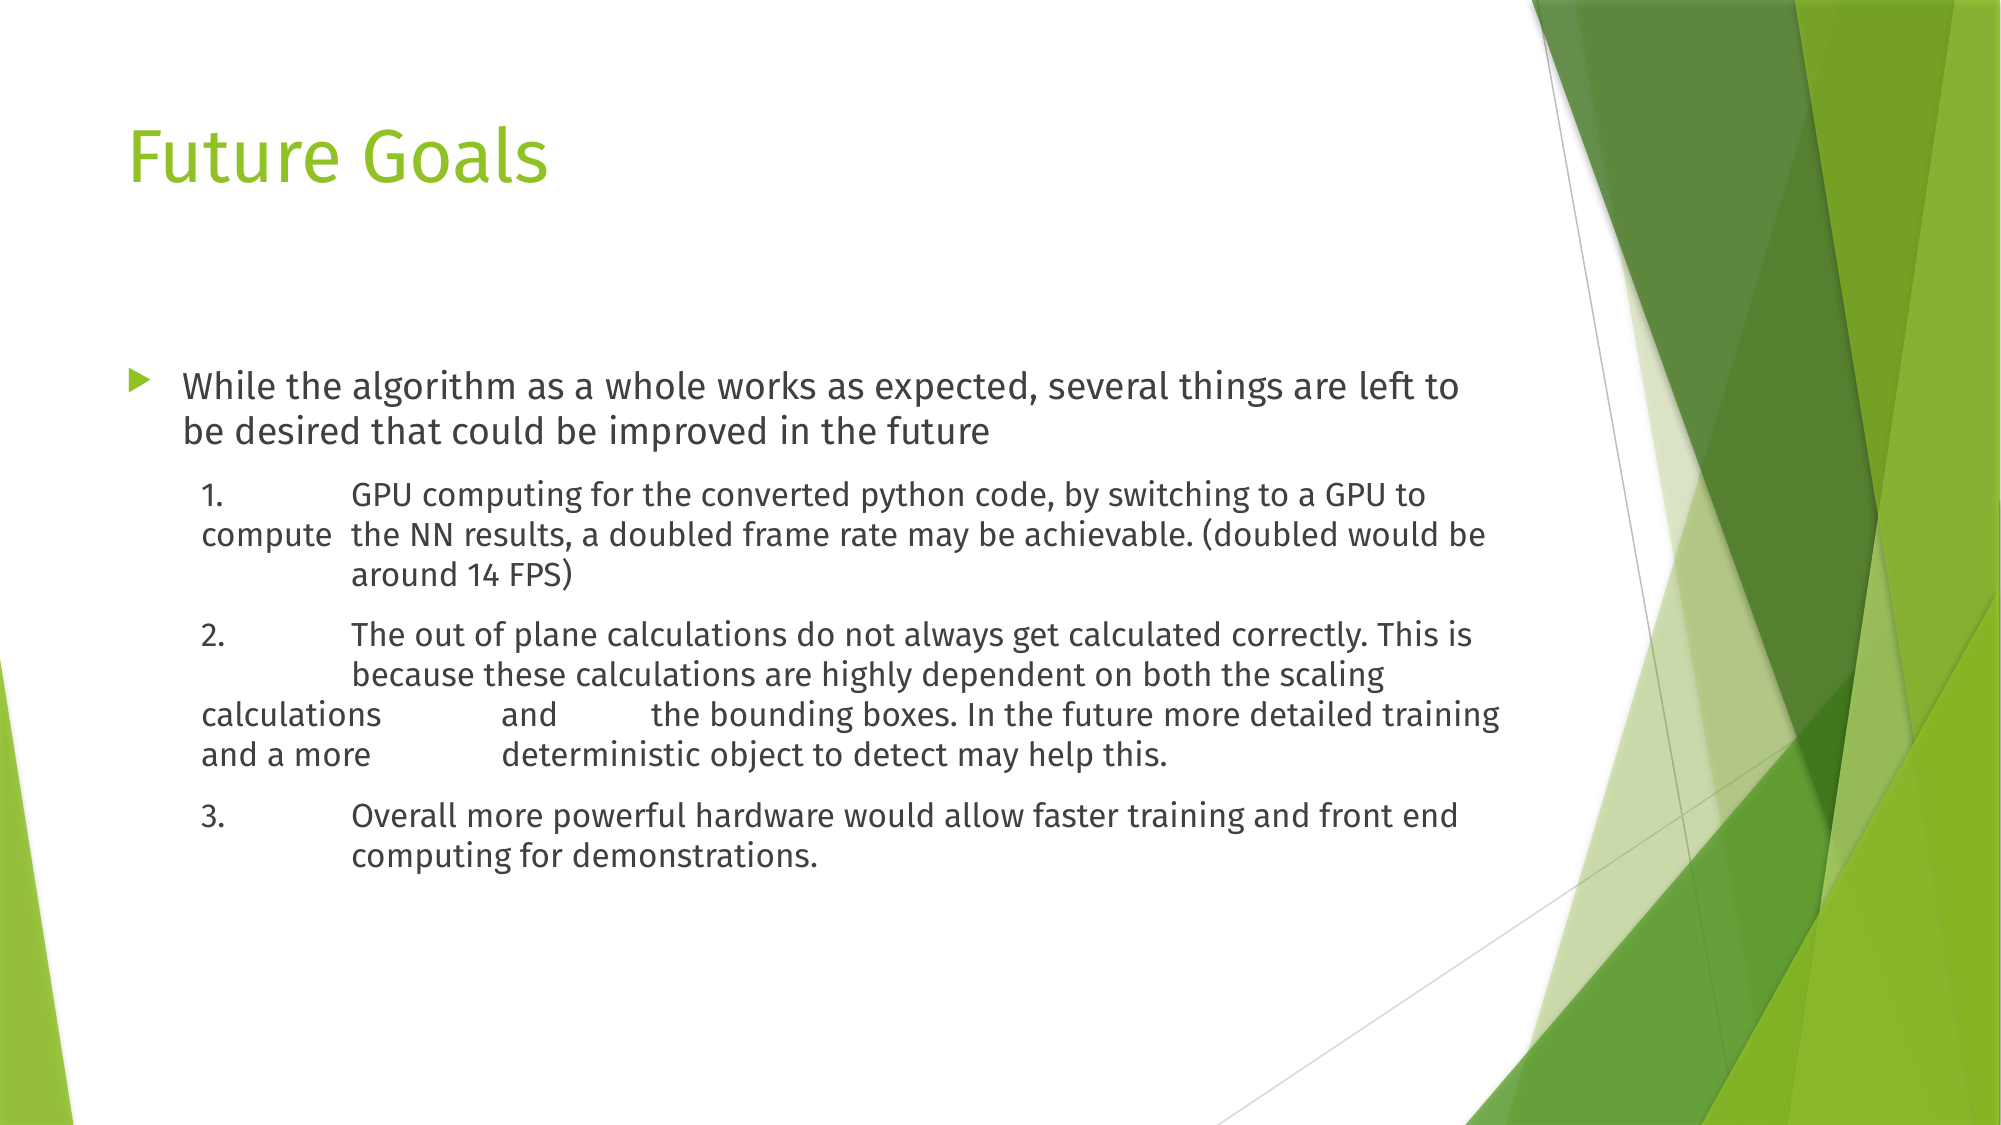

# Future Goals
While the algorithm as a whole works as expected, several things are left to be desired that could be improved in the future
1. 	GPU computing for the converted python code, by switching to a GPU to compute 	the NN results, a doubled frame rate may be achievable. (doubled would be 	around 14 FPS)
2.	The out of plane calculations do not always get calculated correctly. This is 	because these calculations are highly dependent on both the scaling calculations 	and 	the bounding boxes. In the future more detailed training and a more 	deterministic object to detect may help this.
3.	Overall more powerful hardware would allow faster training and front end 	computing for demonstrations.